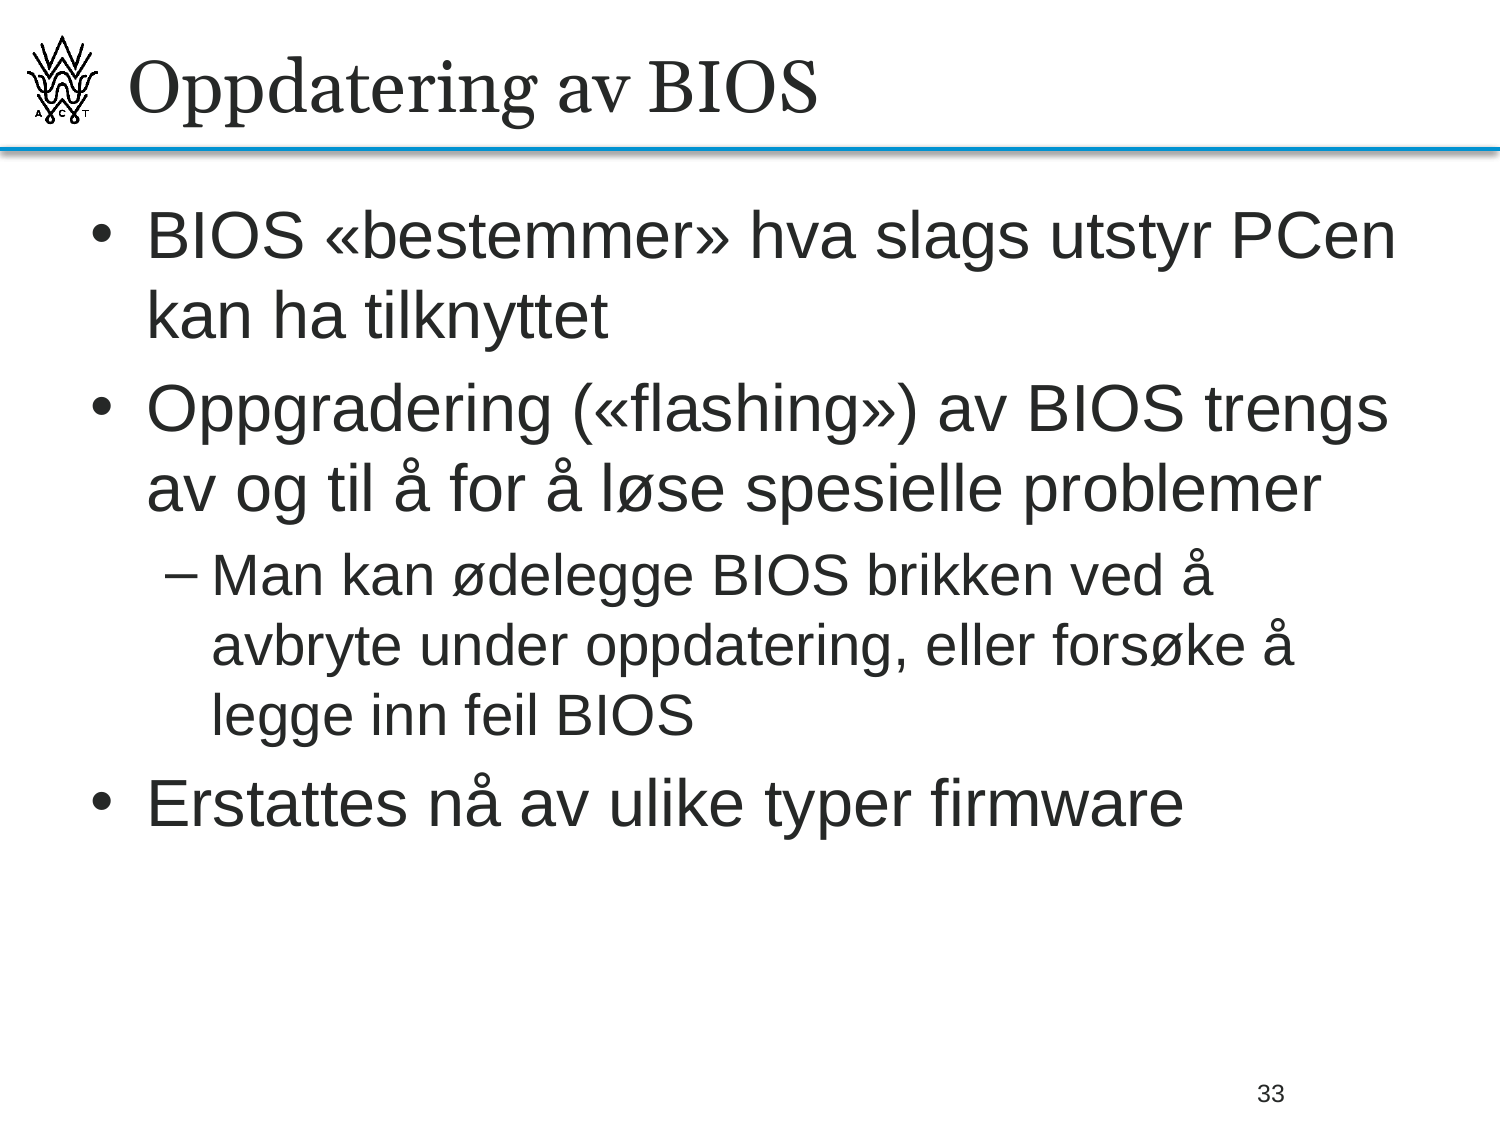

# Oppdatering av BIOS
BIOS «bestemmer» hva slags utstyr PCen kan ha tilknyttet
Oppgradering («flashing») av BIOS trengs av og til å for å løse spesielle problemer
Man kan ødelegge BIOS brikken ved å avbryte under oppdatering, eller forsøke å legge inn feil BIOS
Erstattes nå av ulike typer firmware
26.09.2013
Bjørn O. Listog -- blistog@nith.no
33